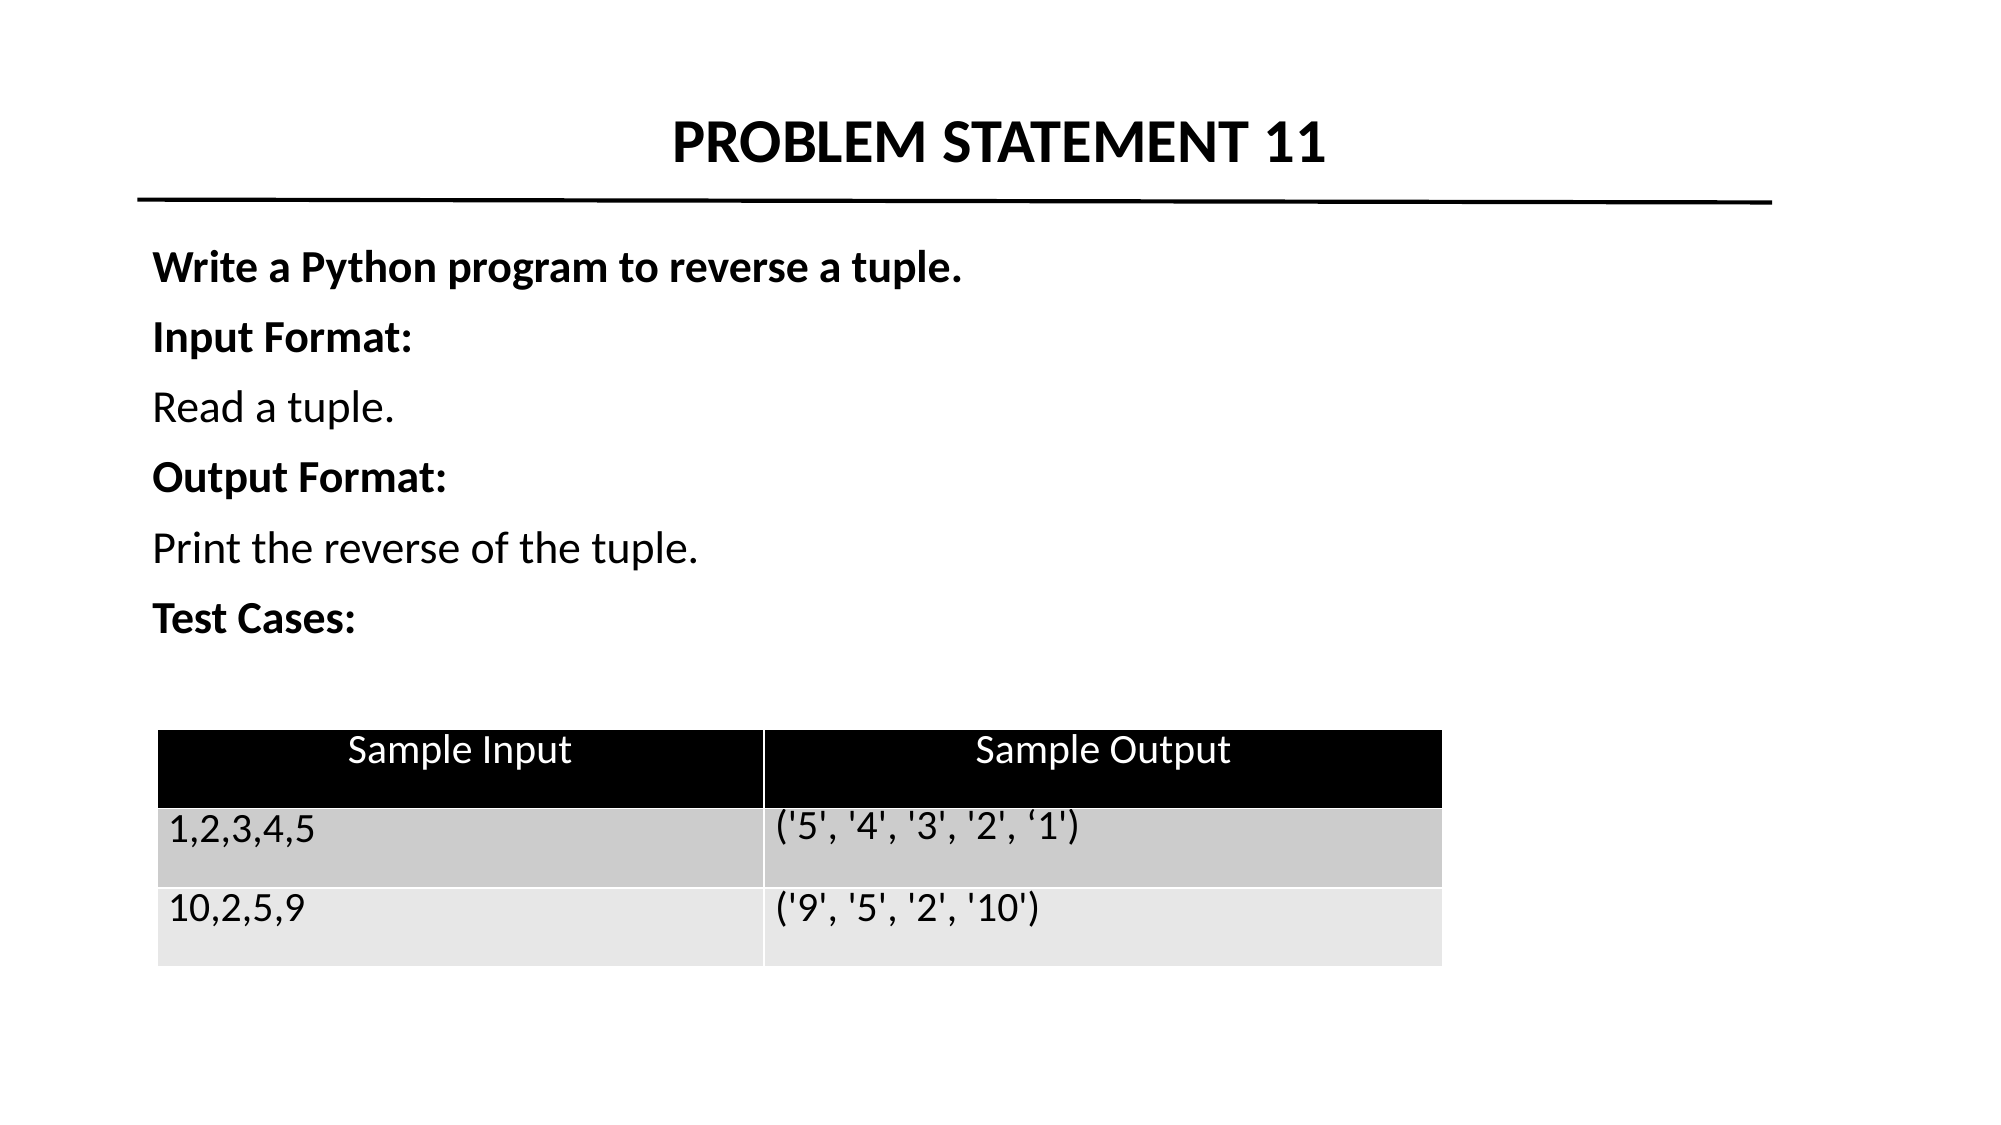

PROBLEM STATEMENT 11
Write a Python program to reverse a tuple.
Input Format:
Read a tuple.
Output Format:
Print the reverse of the tuple.
Test Cases:

| Sample Input | Sample Output |
| --- | --- |
| 1,2,3,4,5 | ('5', '4', '3', '2', ‘1') |
| 10,2,5,9 | ('9', '5', '2', '10') |